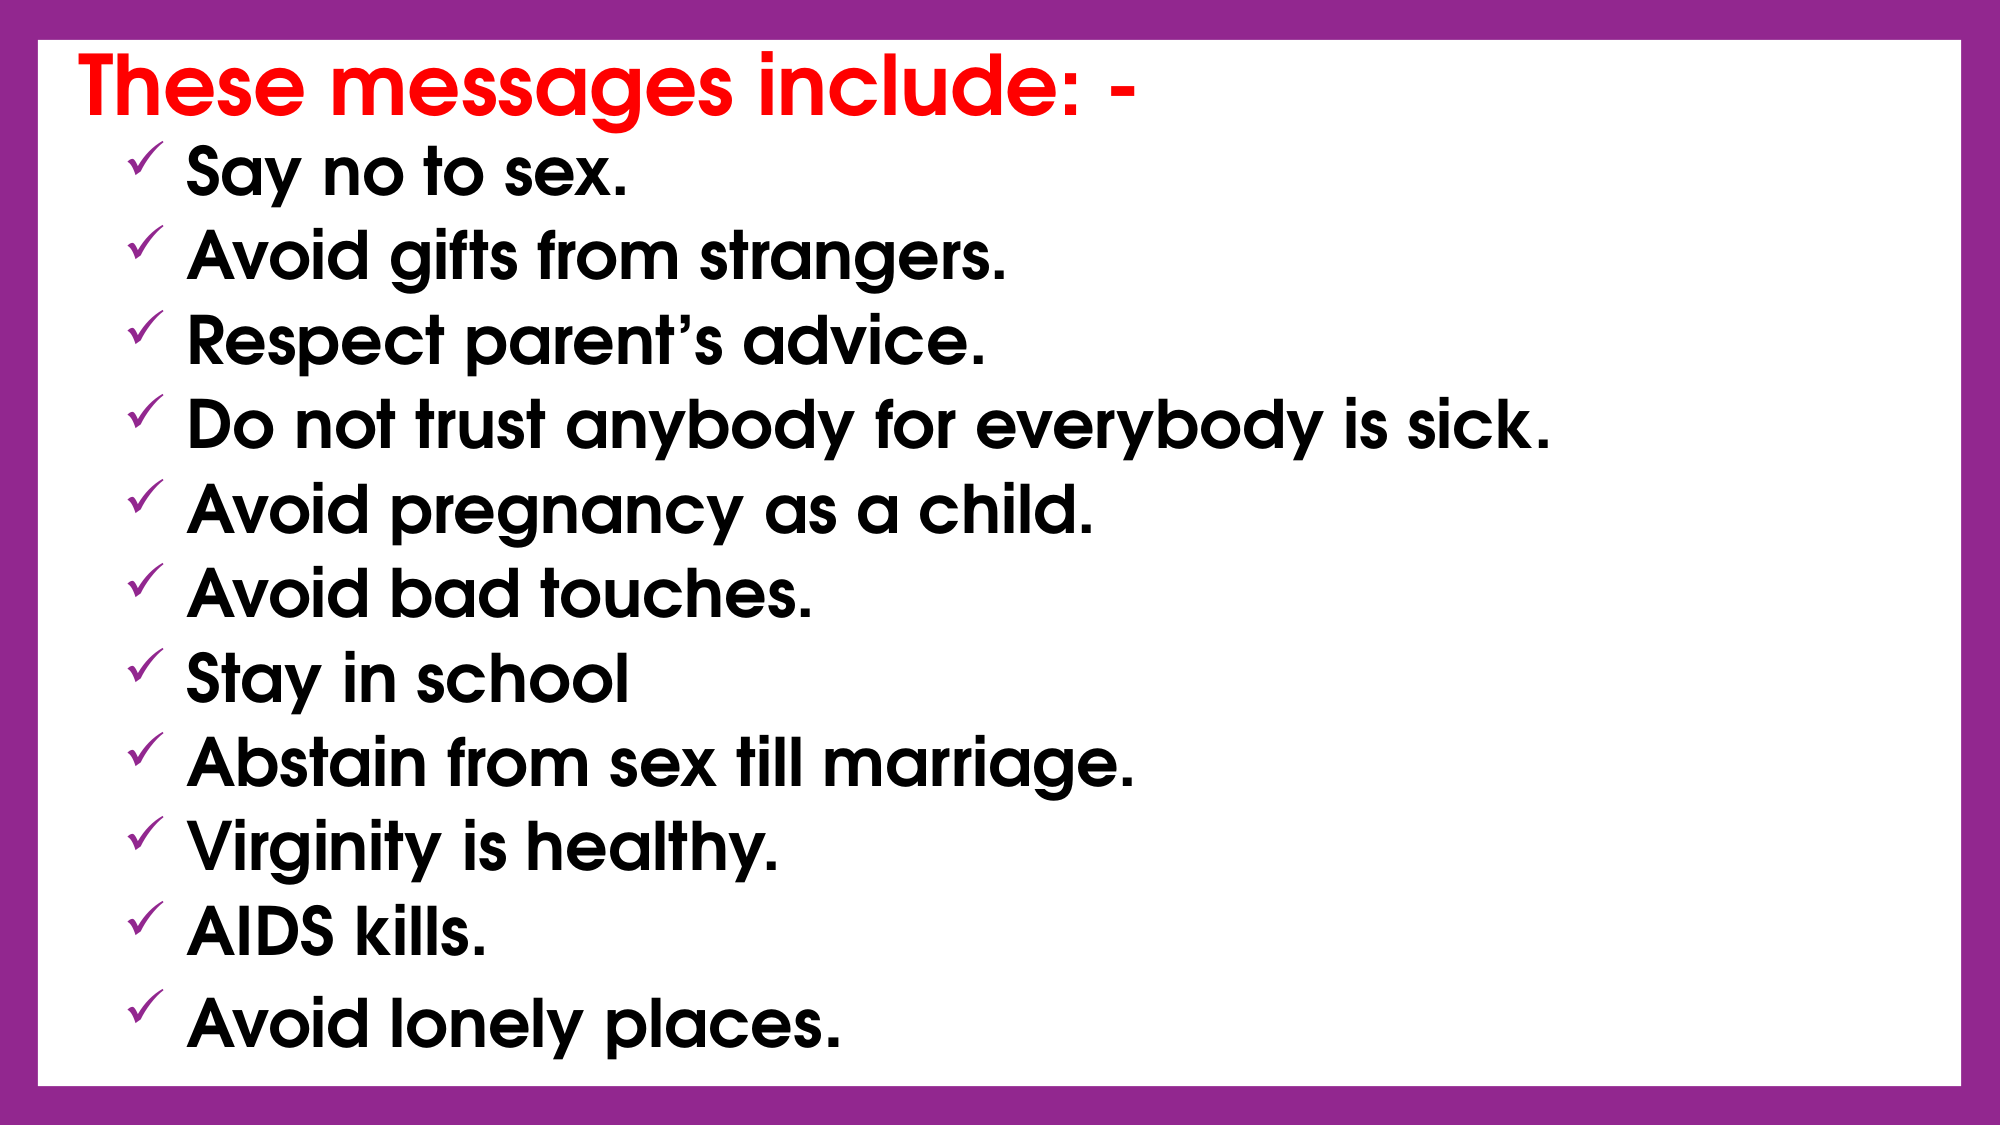

These messages include: -
 Say no to sex.
 Avoid gifts from strangers.
 Respect parent’s advice.
 Do not trust anybody for everybody is sick.
 Avoid pregnancy as a child.
 Avoid bad touches.
 Stay in school
 Abstain from sex till marriage.
 Virginity is healthy.
 AIDS kills.
 Avoid lonely places.